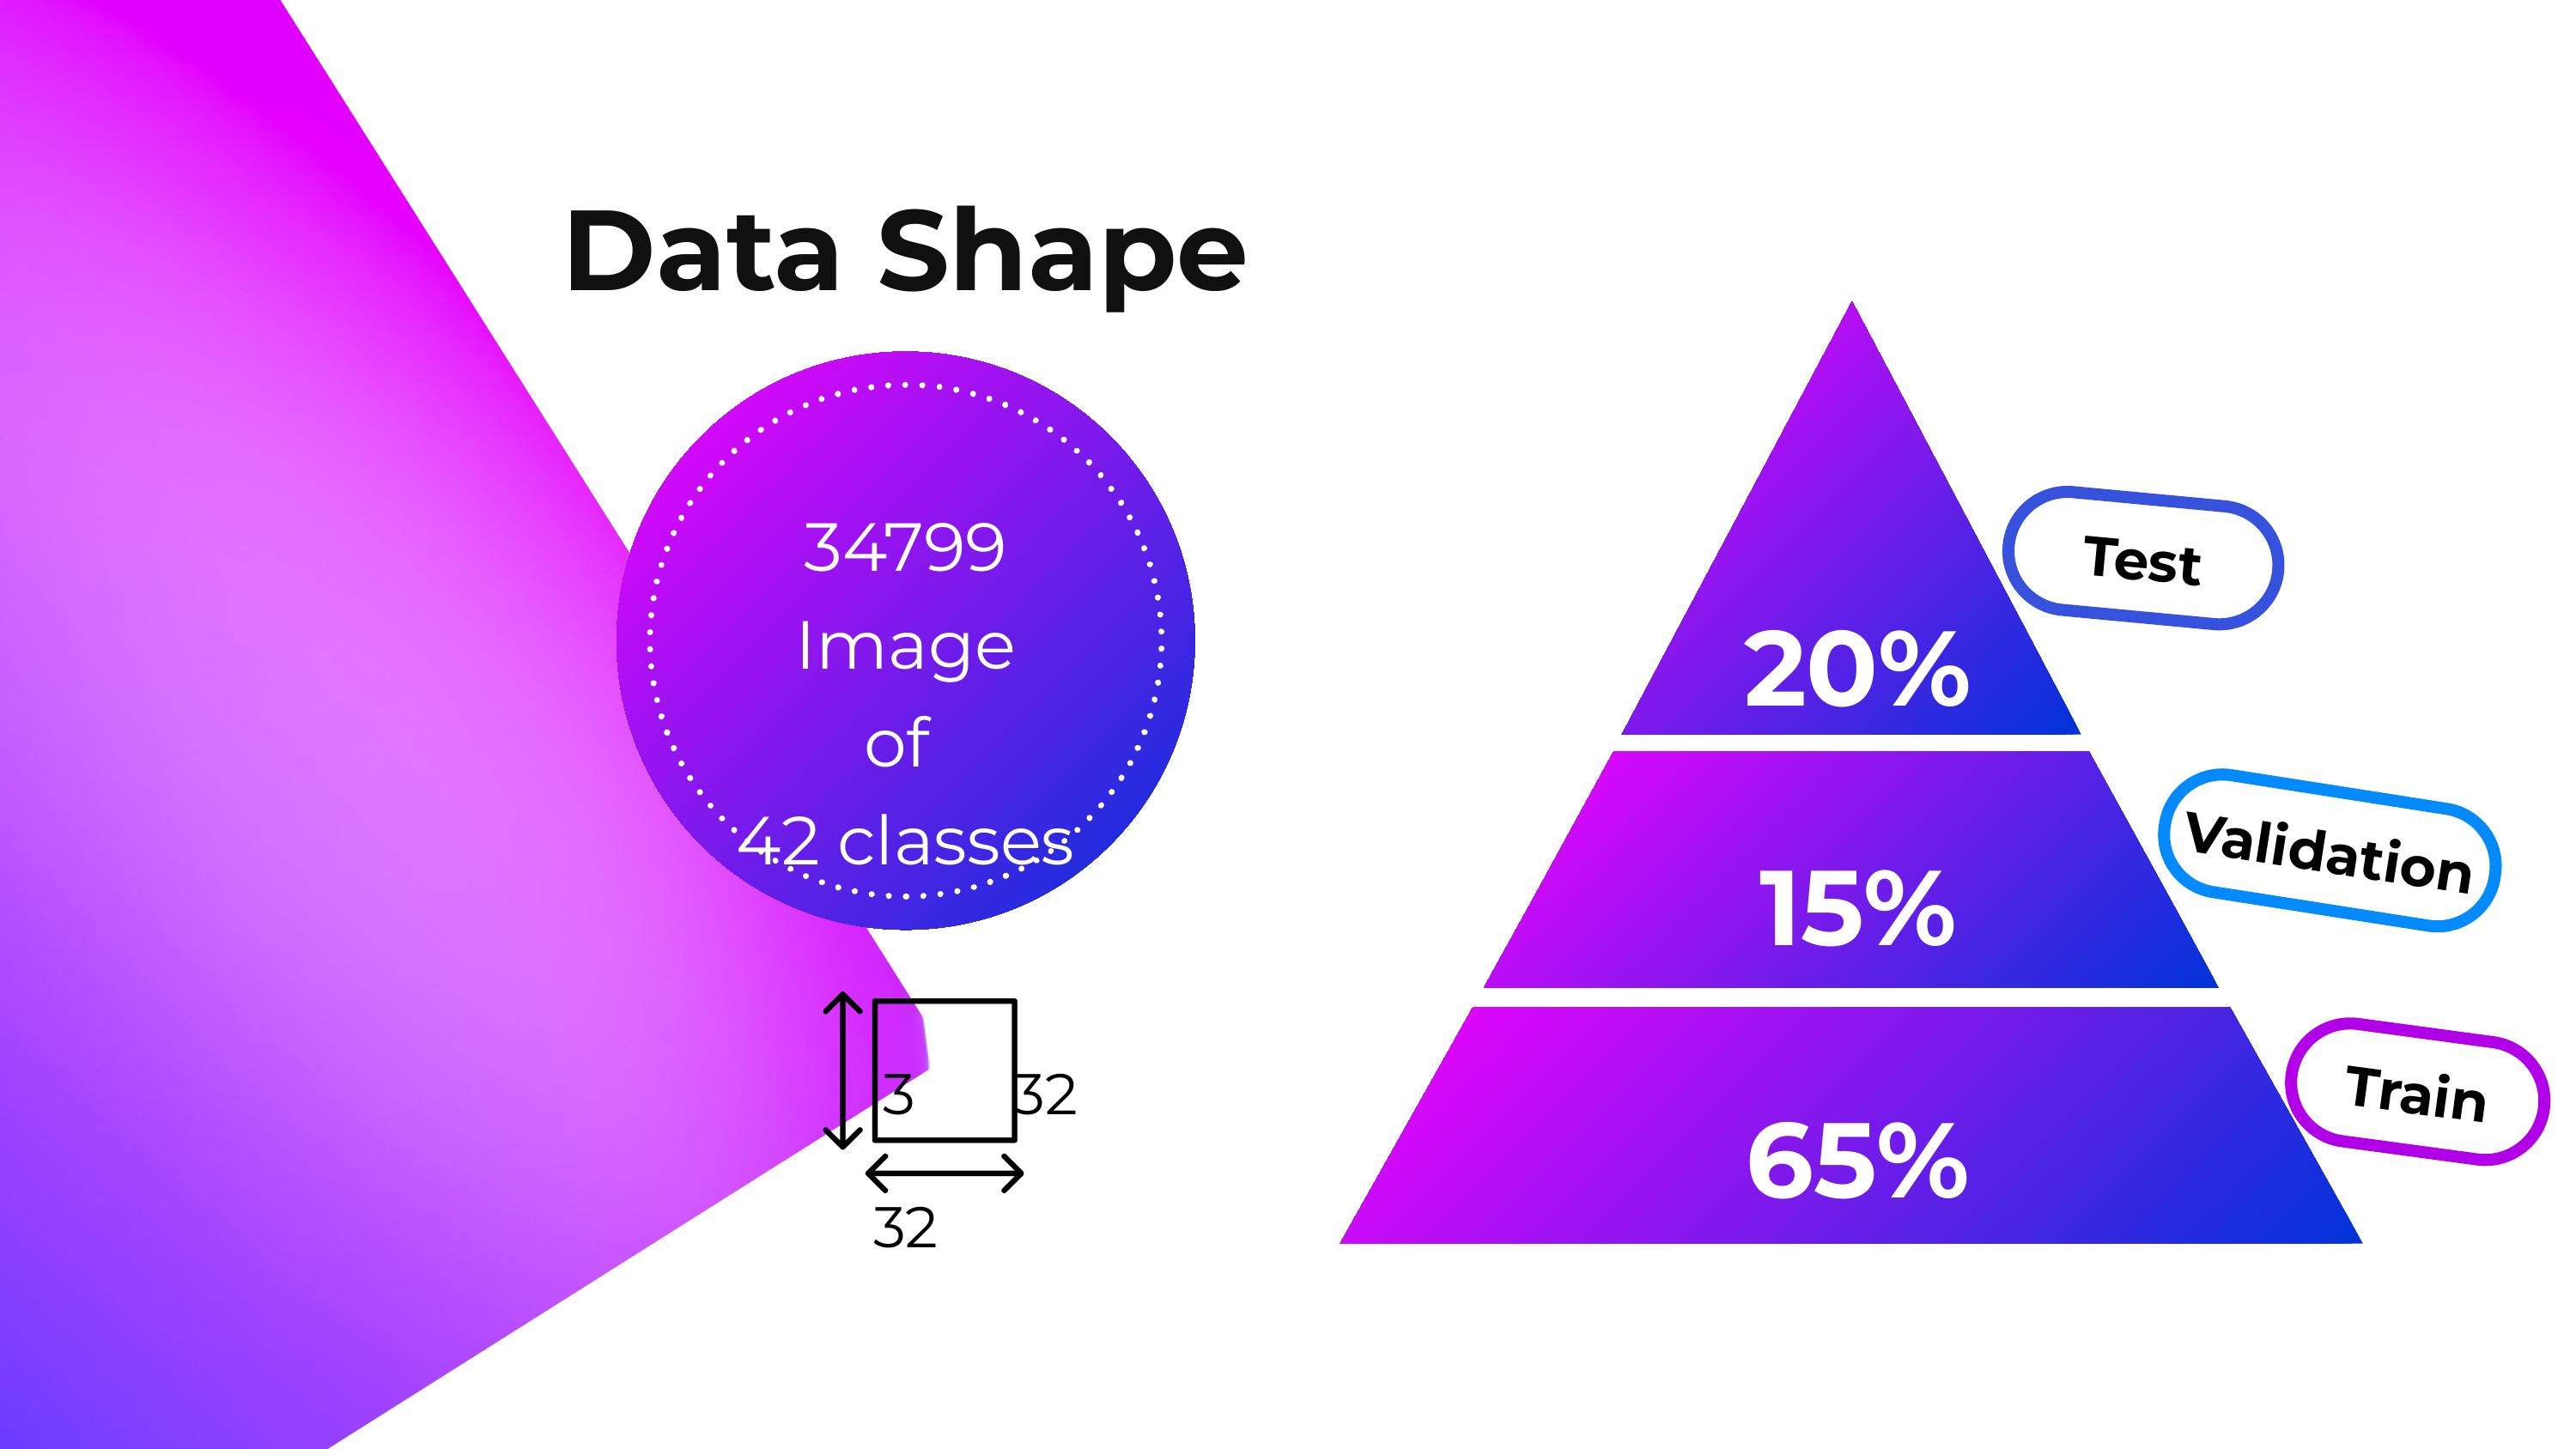

Data Shape

Test
34799
Image
of
42 classes
20%

Validation
15%

Train

65%
3
32
32